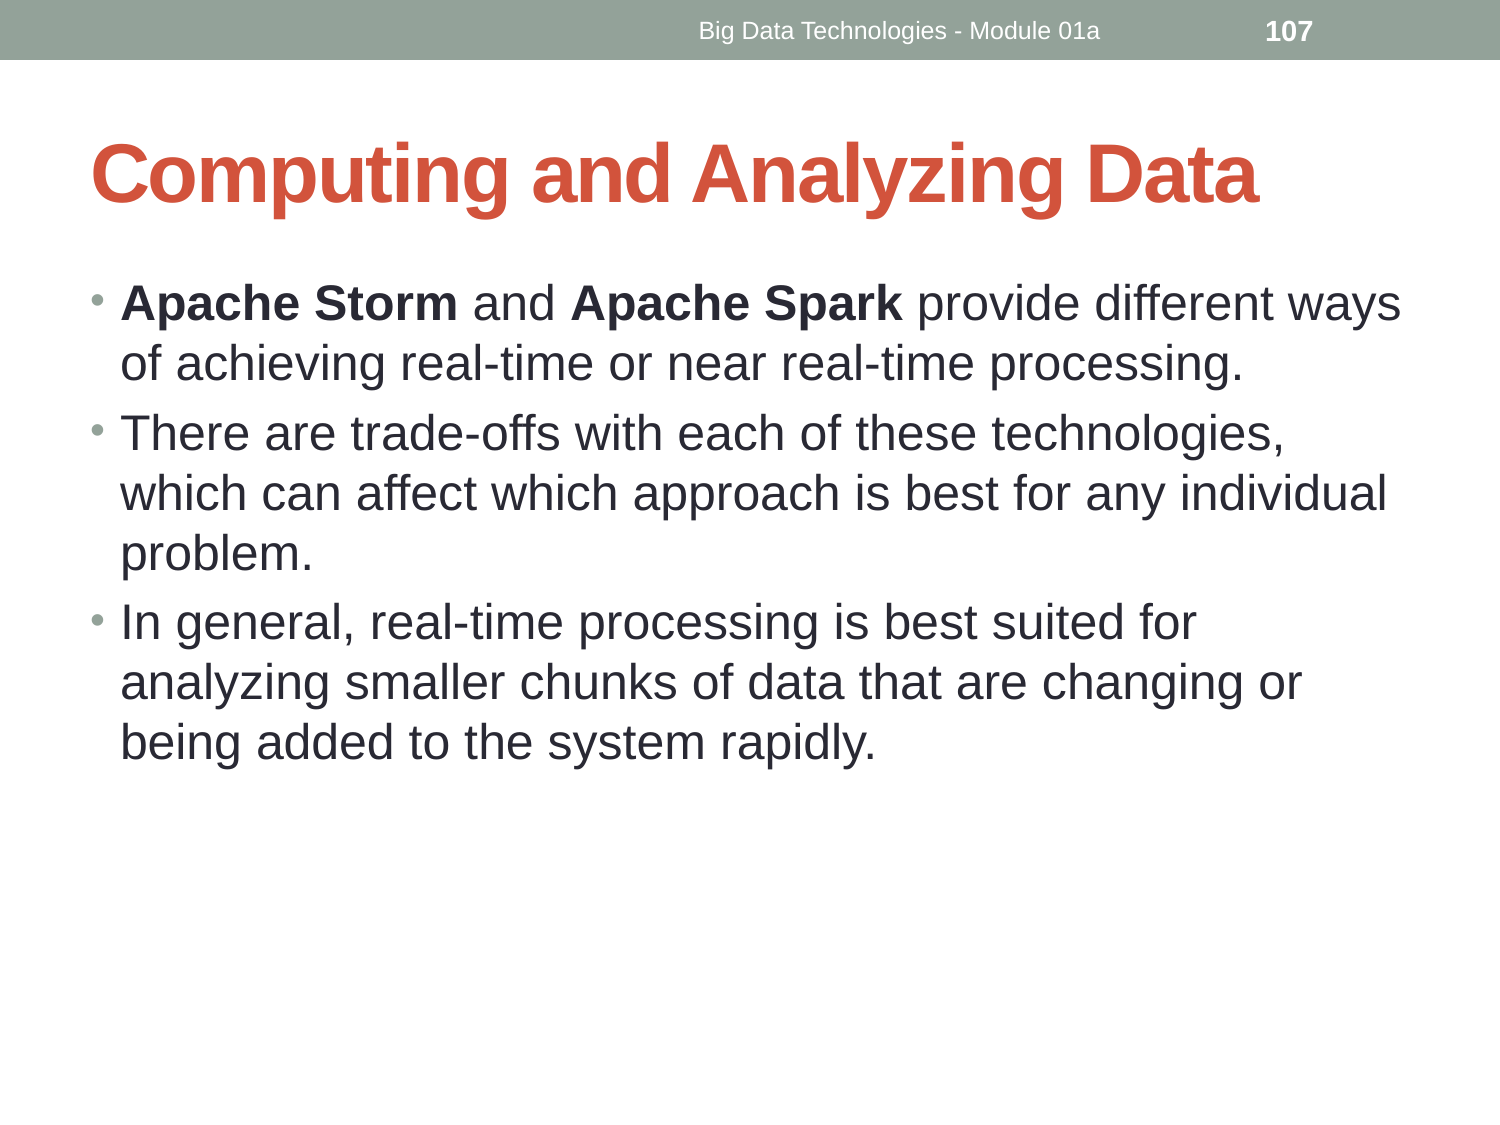

Big Data Technologies - Module 01a
107
# Computing and Analyzing Data
Apache Storm and Apache Spark provide different ways of achieving real-time or near real-time processing.
There are trade-offs with each of these technologies, which can affect which approach is best for any individual problem.
In general, real-time processing is best suited for analyzing smaller chunks of data that are changing or being added to the system rapidly.